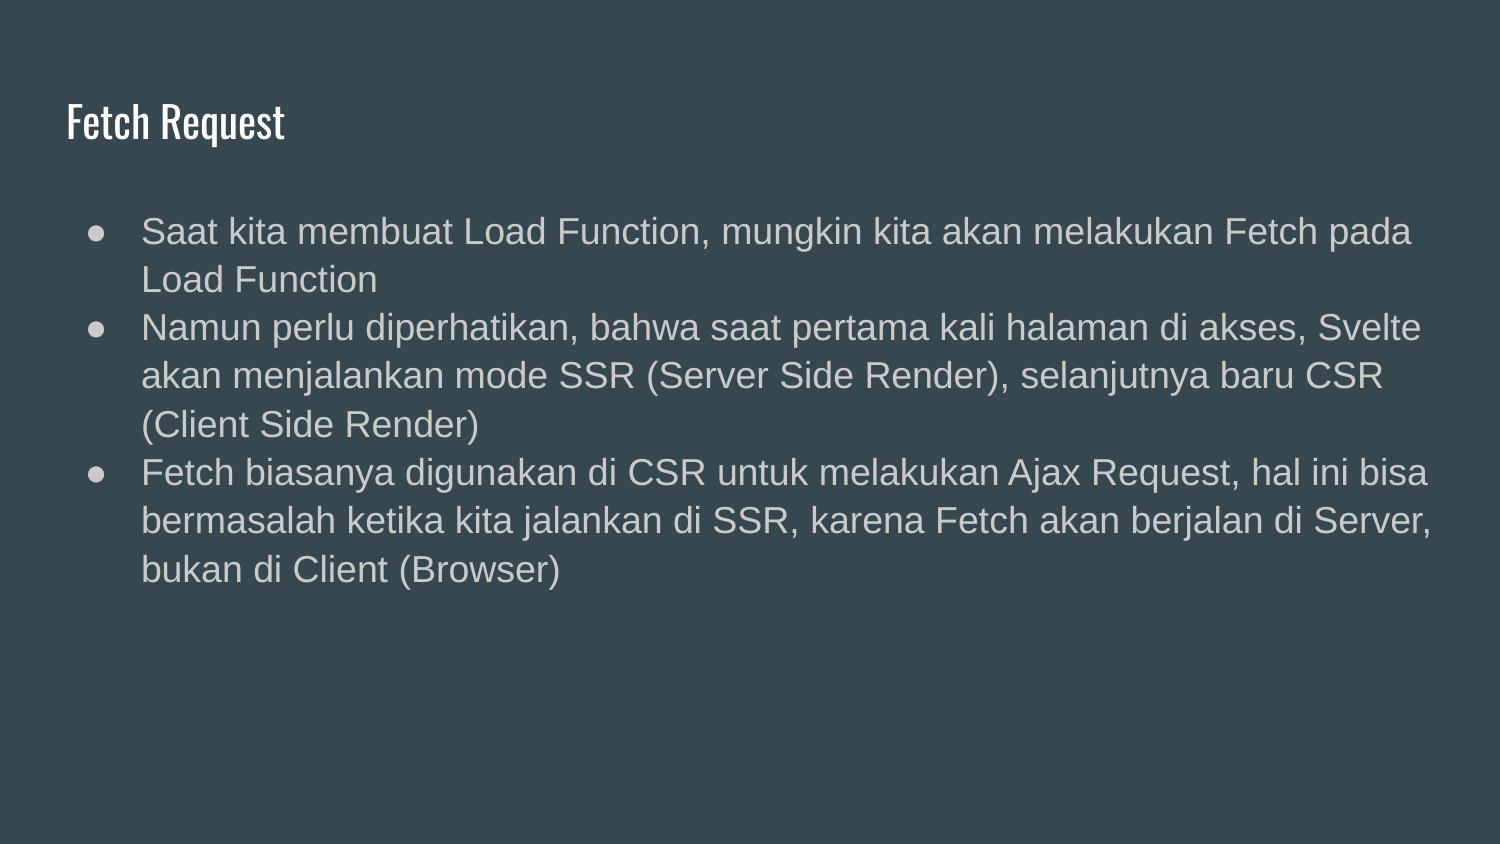

# Fetch Request
Saat kita membuat Load Function, mungkin kita akan melakukan Fetch pada Load Function
Namun perlu diperhatikan, bahwa saat pertama kali halaman di akses, Svelte akan menjalankan mode SSR (Server Side Render), selanjutnya baru CSR (Client Side Render)
Fetch biasanya digunakan di CSR untuk melakukan Ajax Request, hal ini bisa bermasalah ketika kita jalankan di SSR, karena Fetch akan berjalan di Server, bukan di Client (Browser)